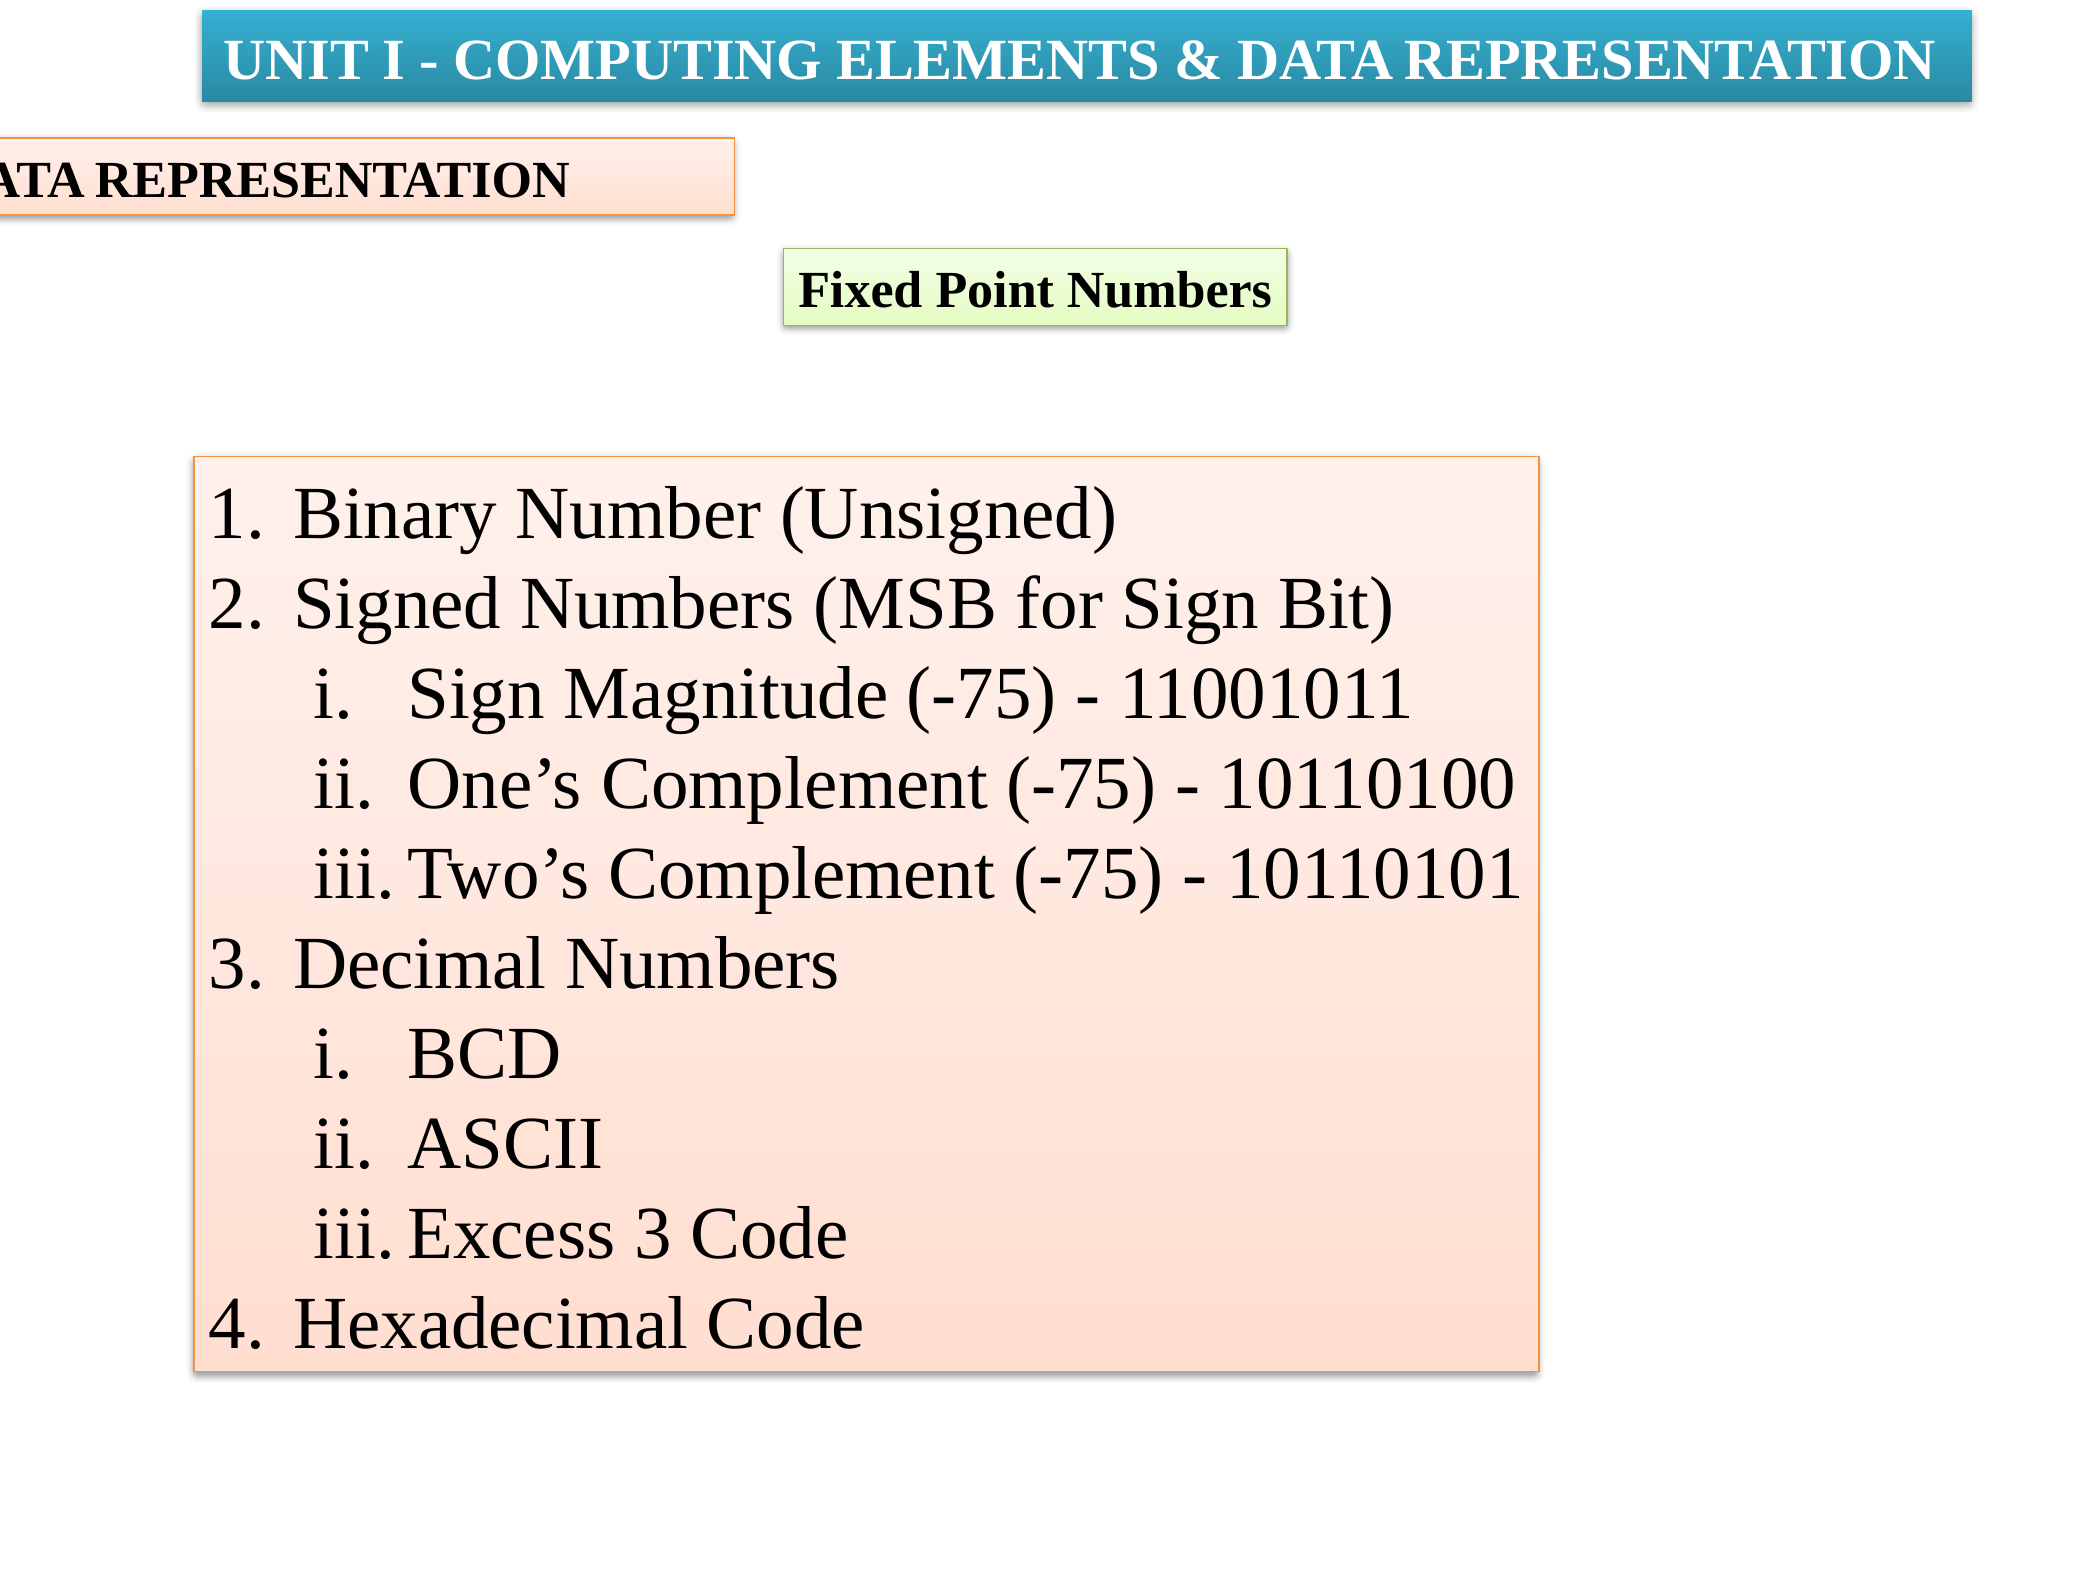

UNIT I - COMPUTING ELEMENTS & DATA REPRESENTATION
DATA REPRESENTATION
Fixed Point Numbers
Binary Number (Unsigned)
Signed Numbers (MSB for Sign Bit)
Sign Magnitude (-75) - 11001011
One’s Complement (-75) - 10110100
Two’s Complement (-75) - 10110101
Decimal Numbers
BCD
ASCII
Excess 3 Code
Hexadecimal Code